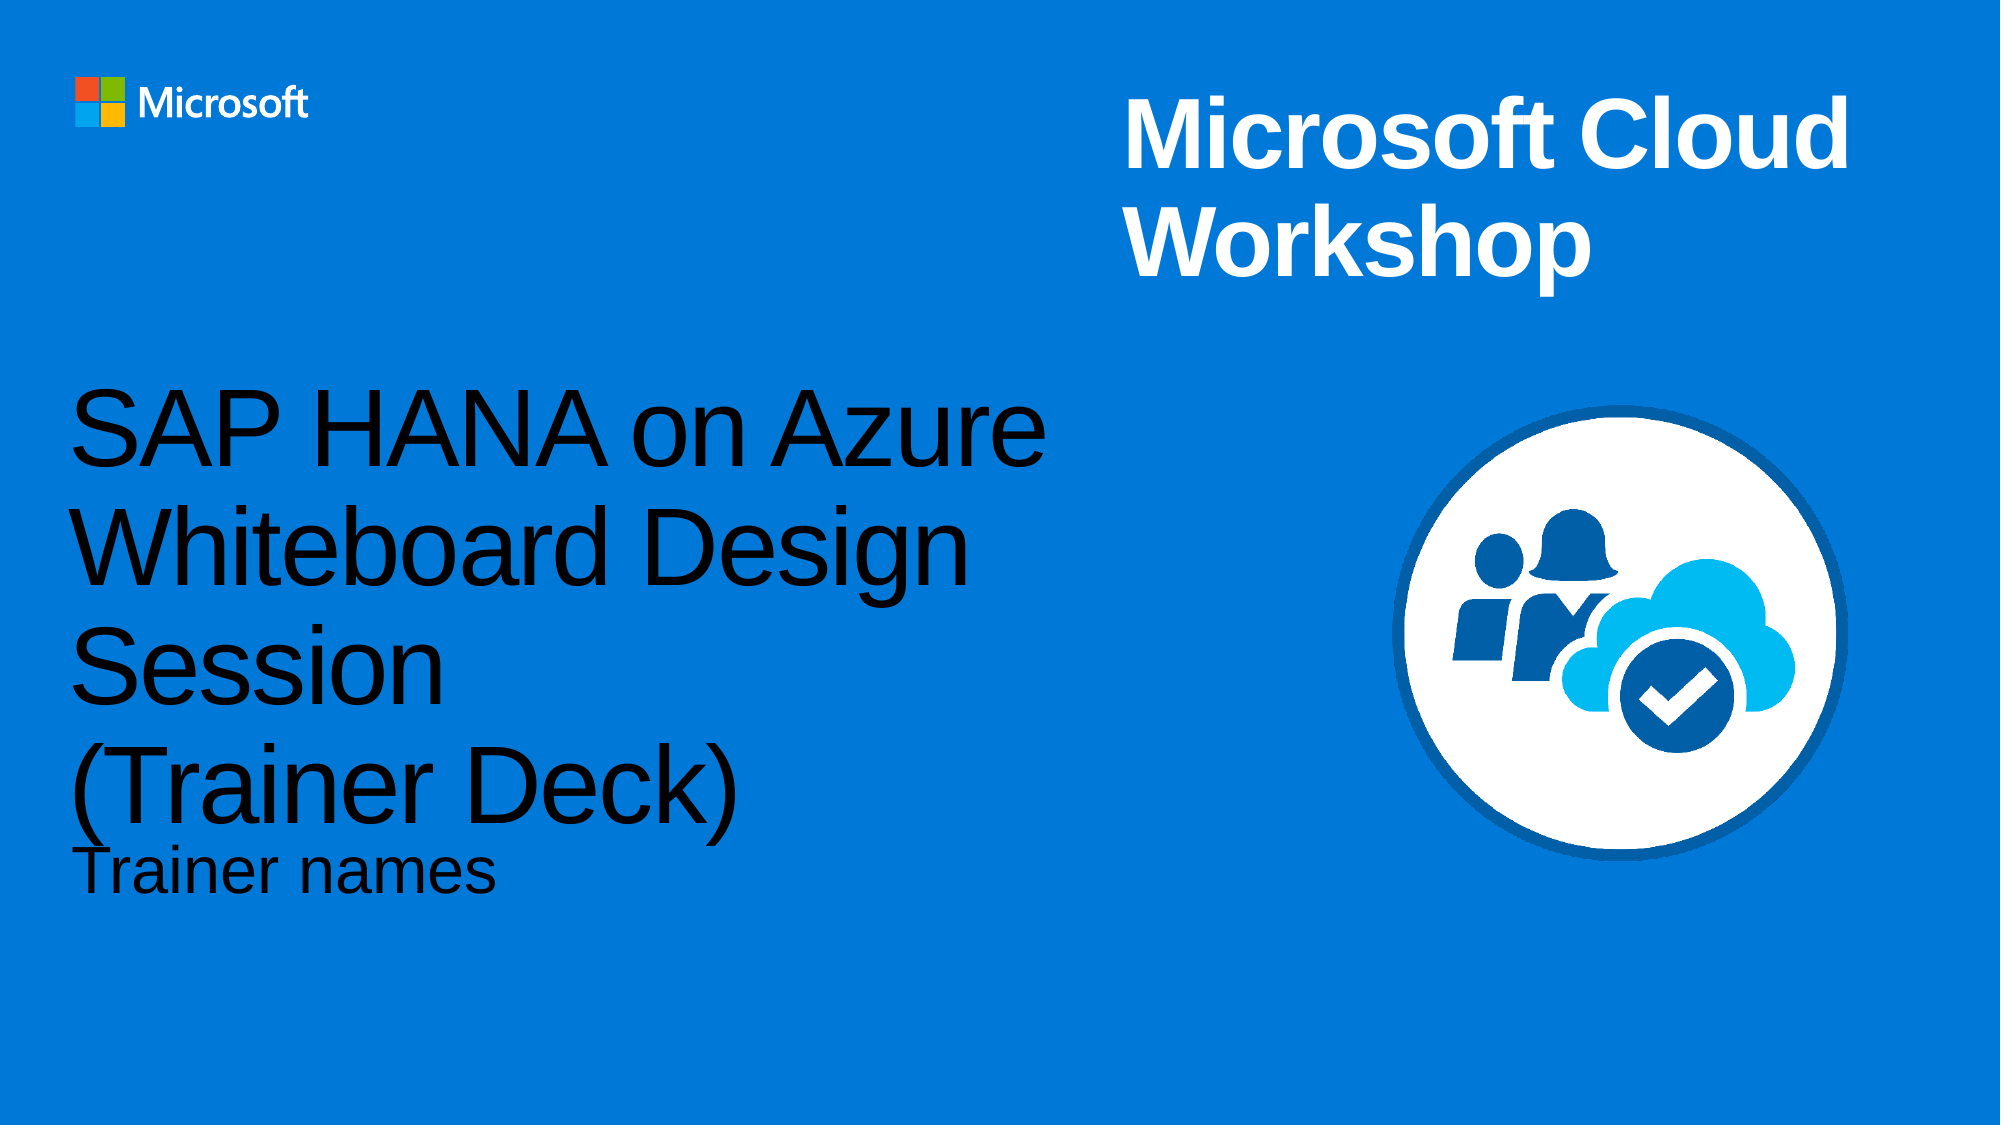

# SAP HANA on Azure Whiteboard Design Session (Trainer Deck)
Trainer names